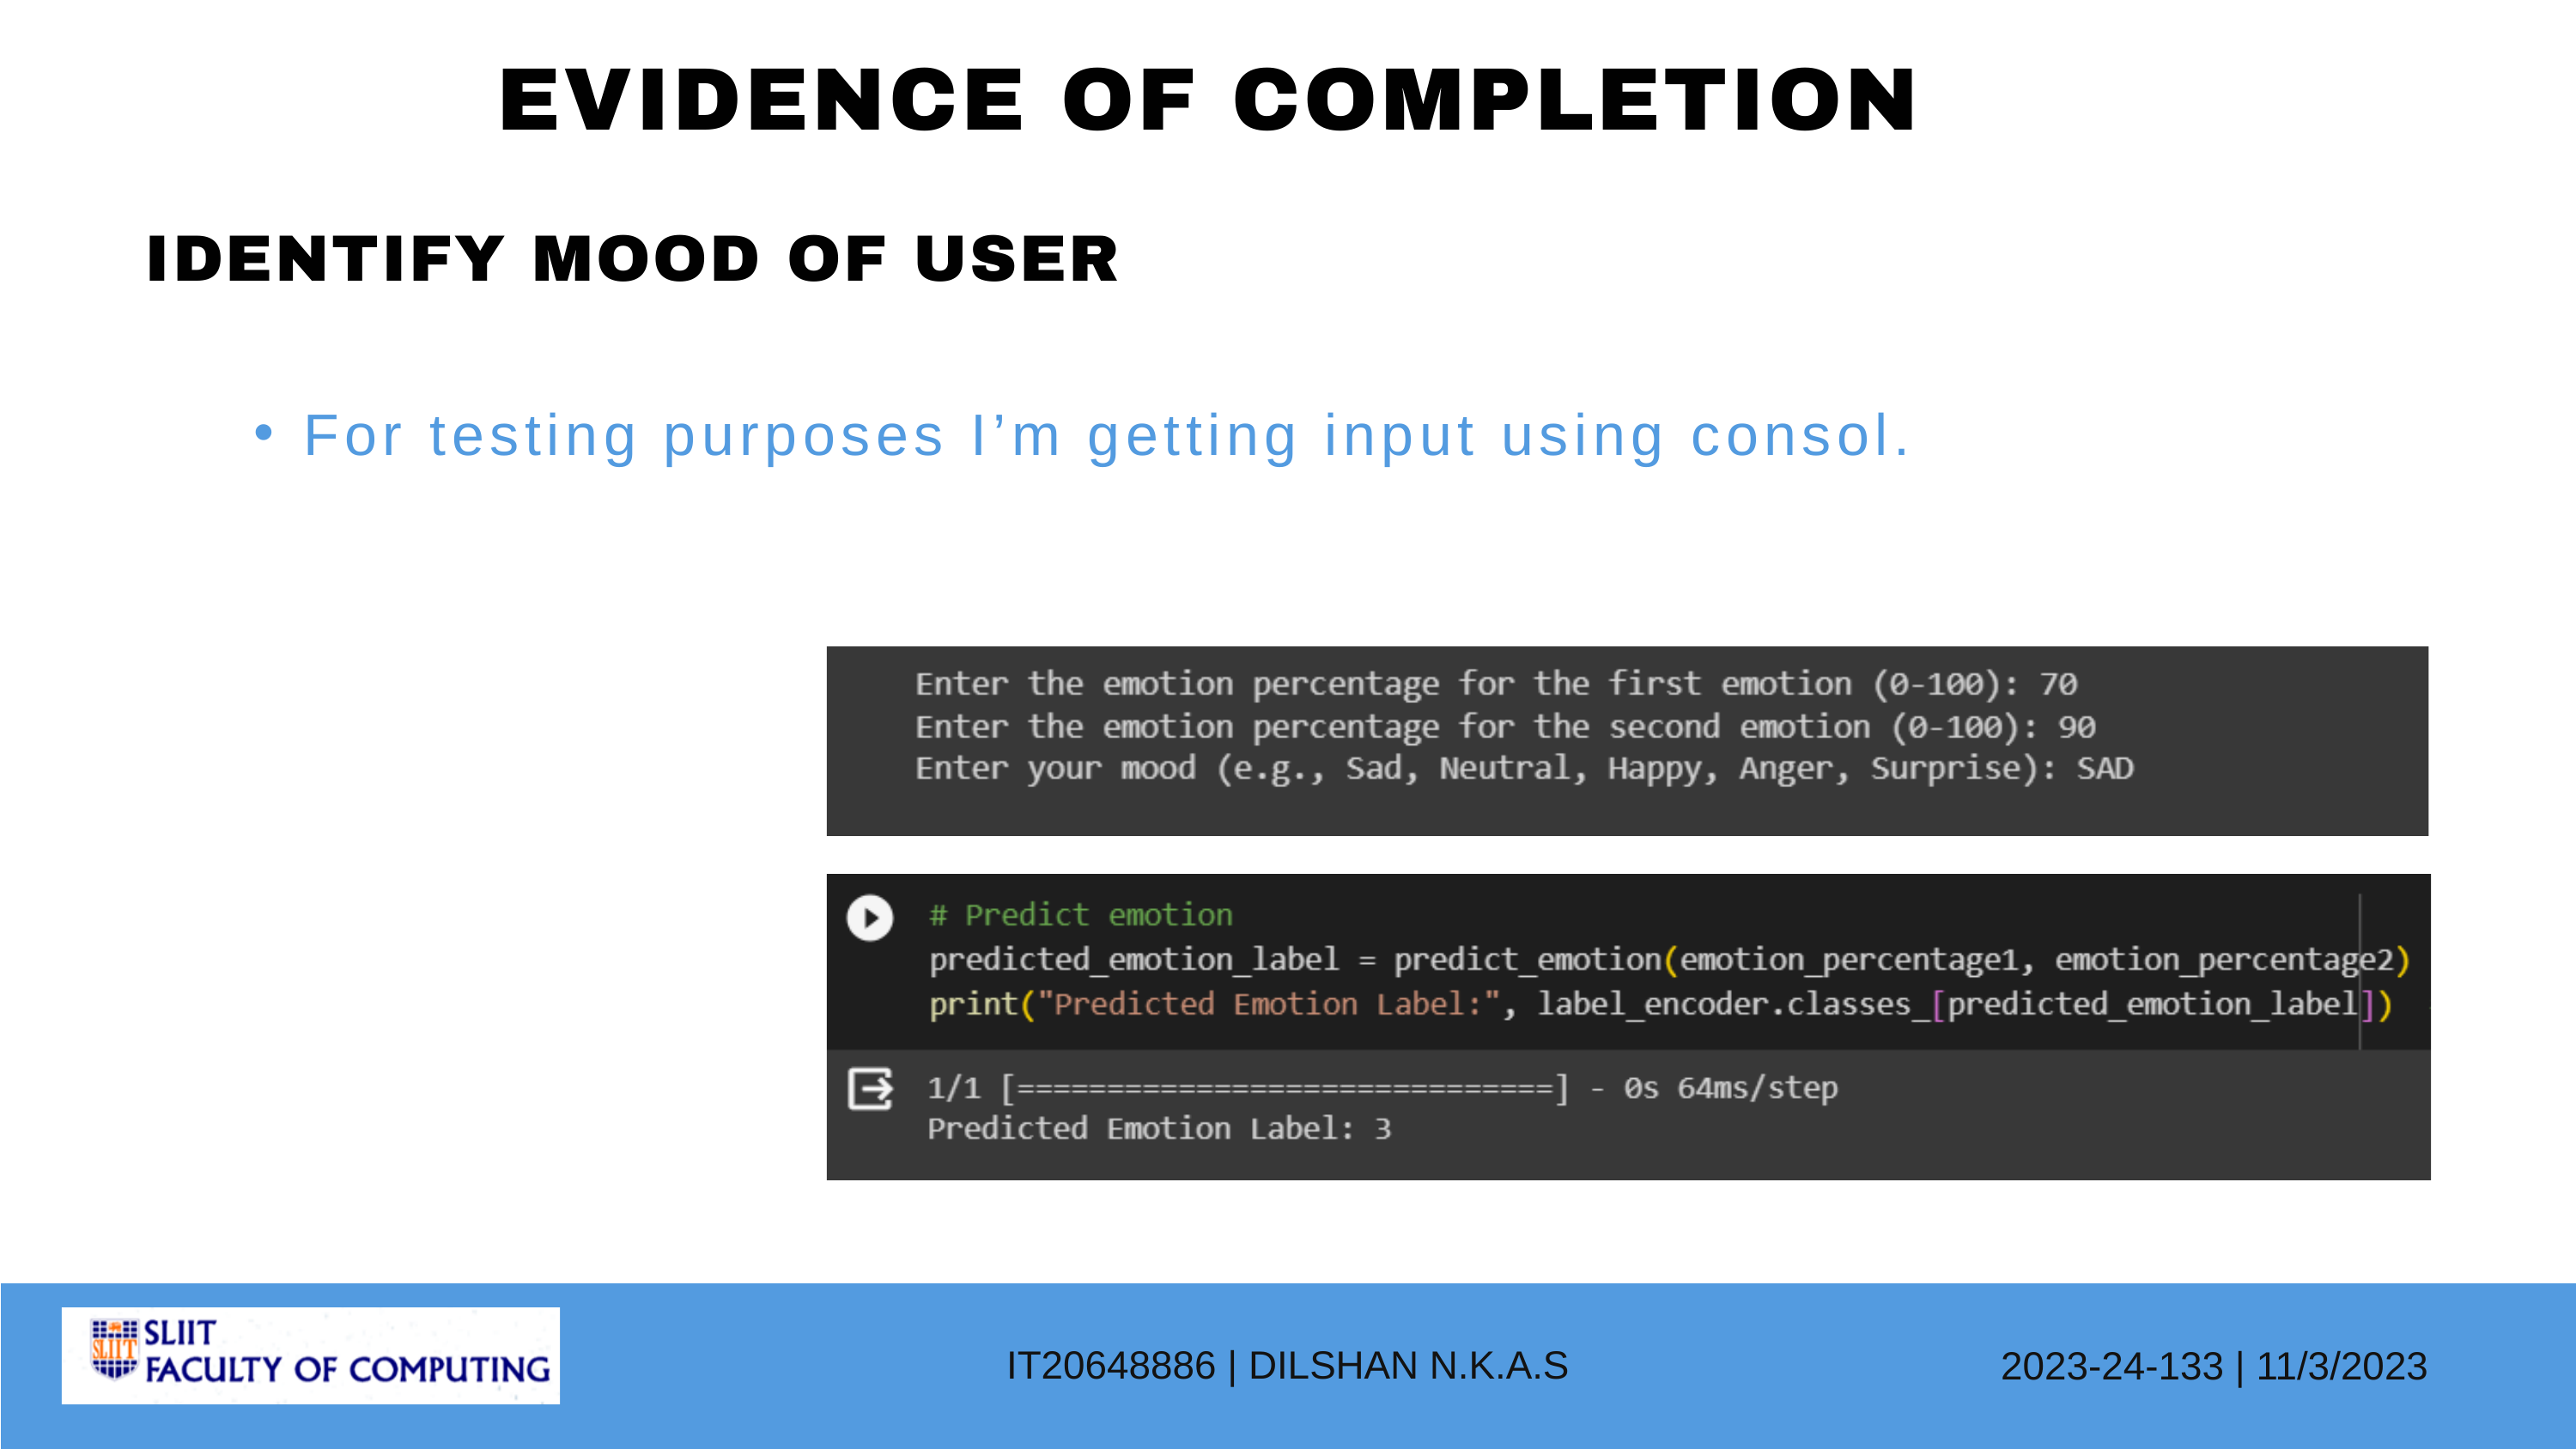

EVIDENCE OF COMPLETION
IDENTIFY MOOD OF USER
For testing purposes I’m getting input using consol.

IT20648886 | DILSHAN N.K.A.S
2023-24-133 | 11/3/2023